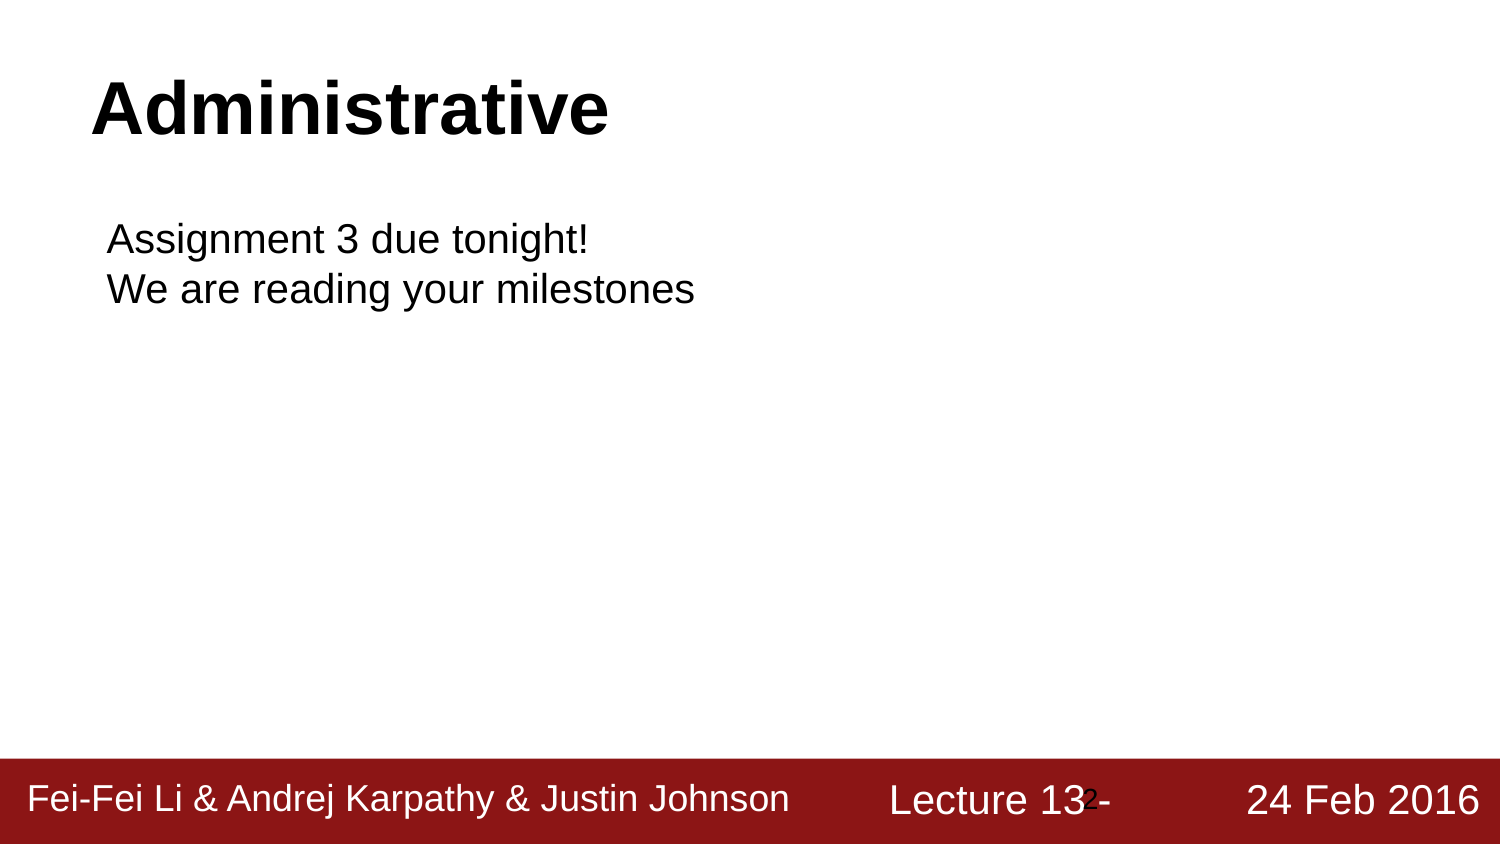

# Administrative
Assignment 3 due tonight!
We are reading your milestones
2